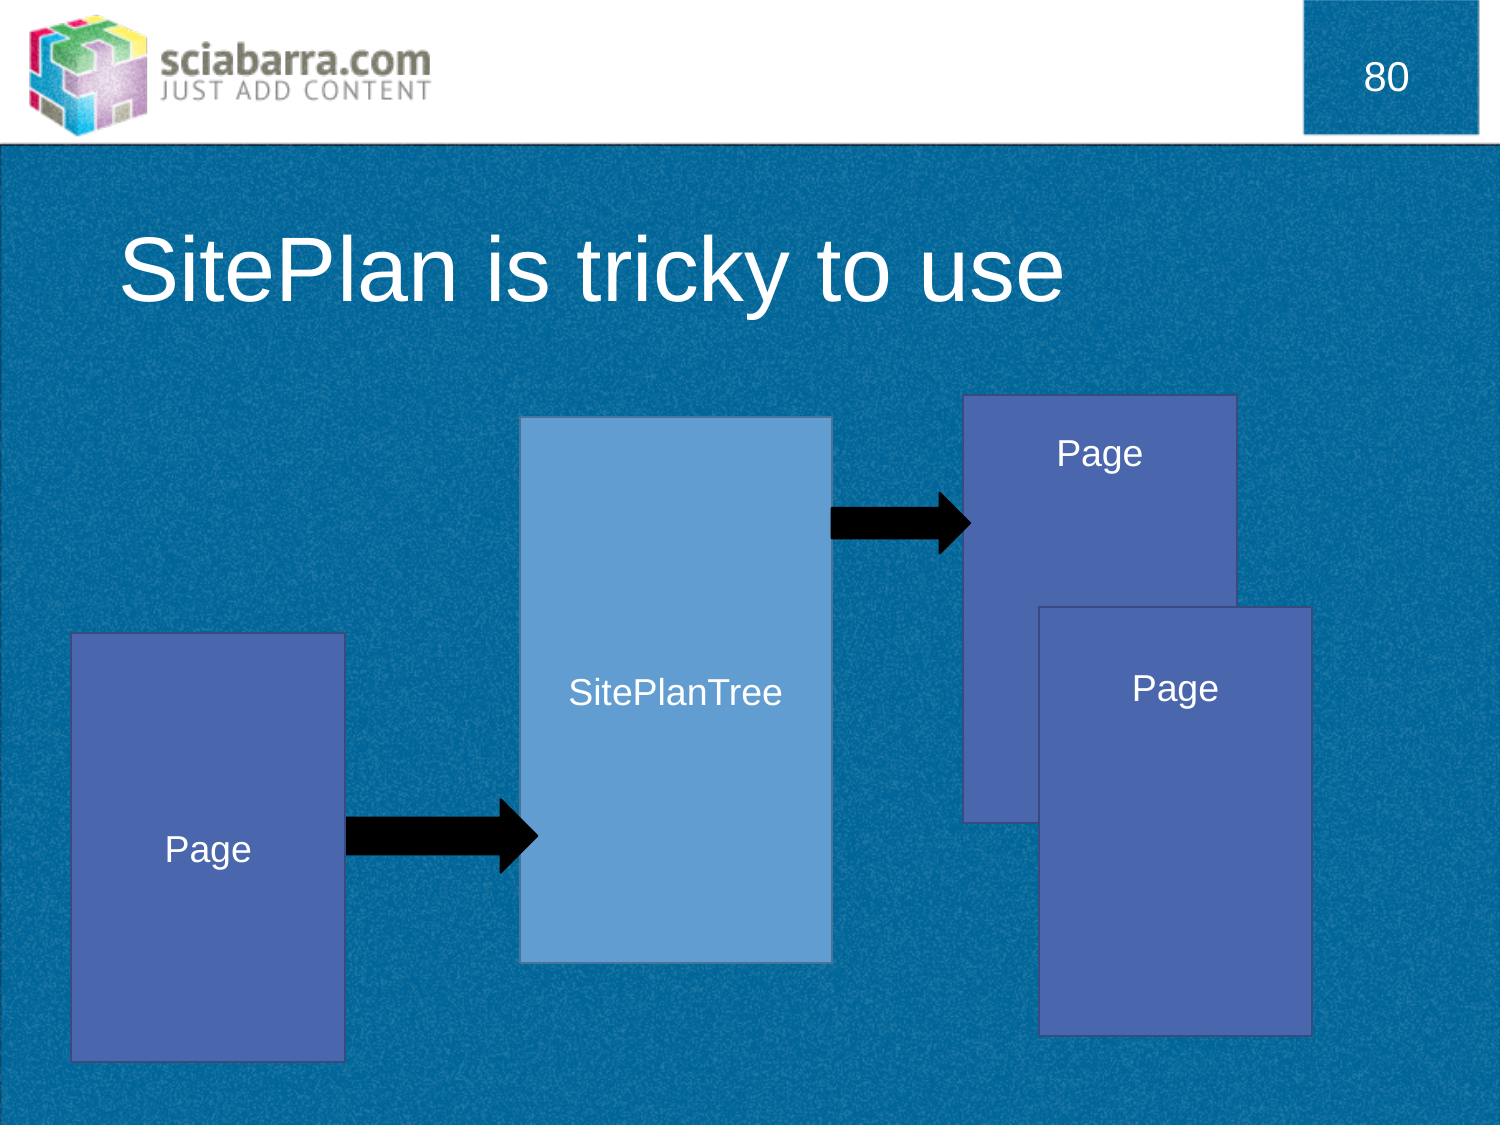

80
# SitePlan is tricky to use
Page

SitePlanTree

Page

Page